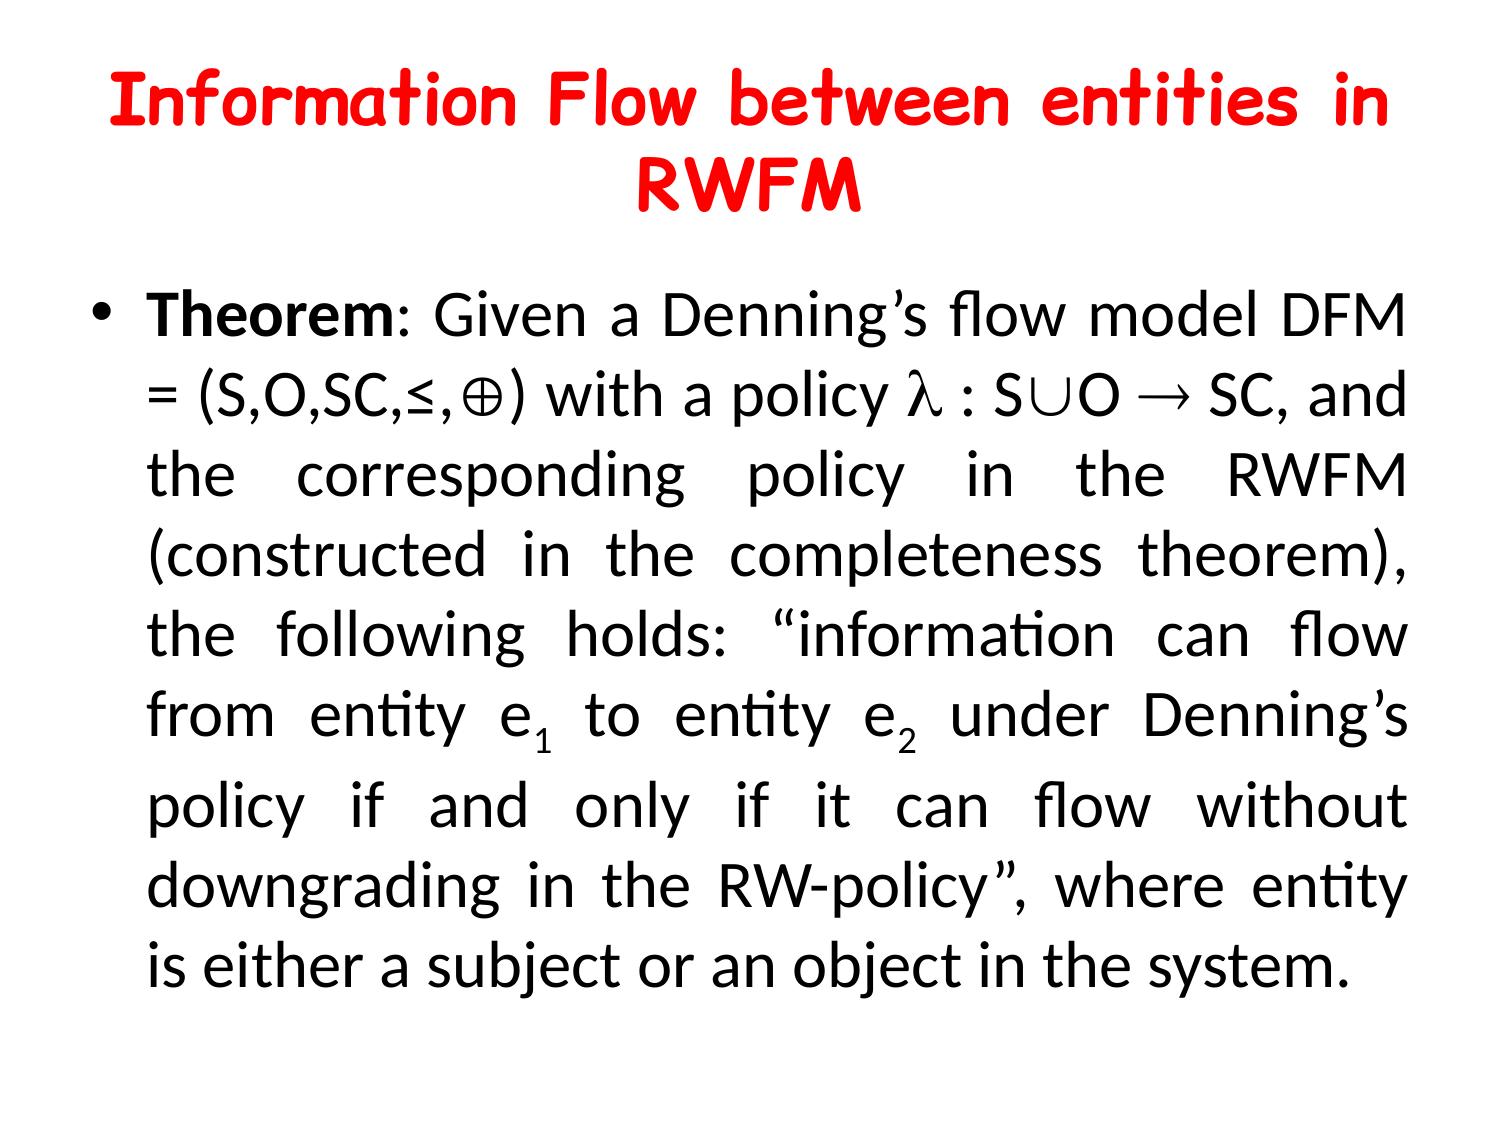

# Information Flow between entities in RWFM
Theorem: Given a Denning’s flow model DFM = (S,O,SC,≤,⊕) with a policy λ : S∪O → SC, and the corresponding policy in the RWFM (constructed in the completeness theorem), the following holds: “information can flow from entity e1 to entity e2 under Denning’s policy if and only if it can flow without downgrading in the RW-policy”, where entity is either a subject or an object in the system.